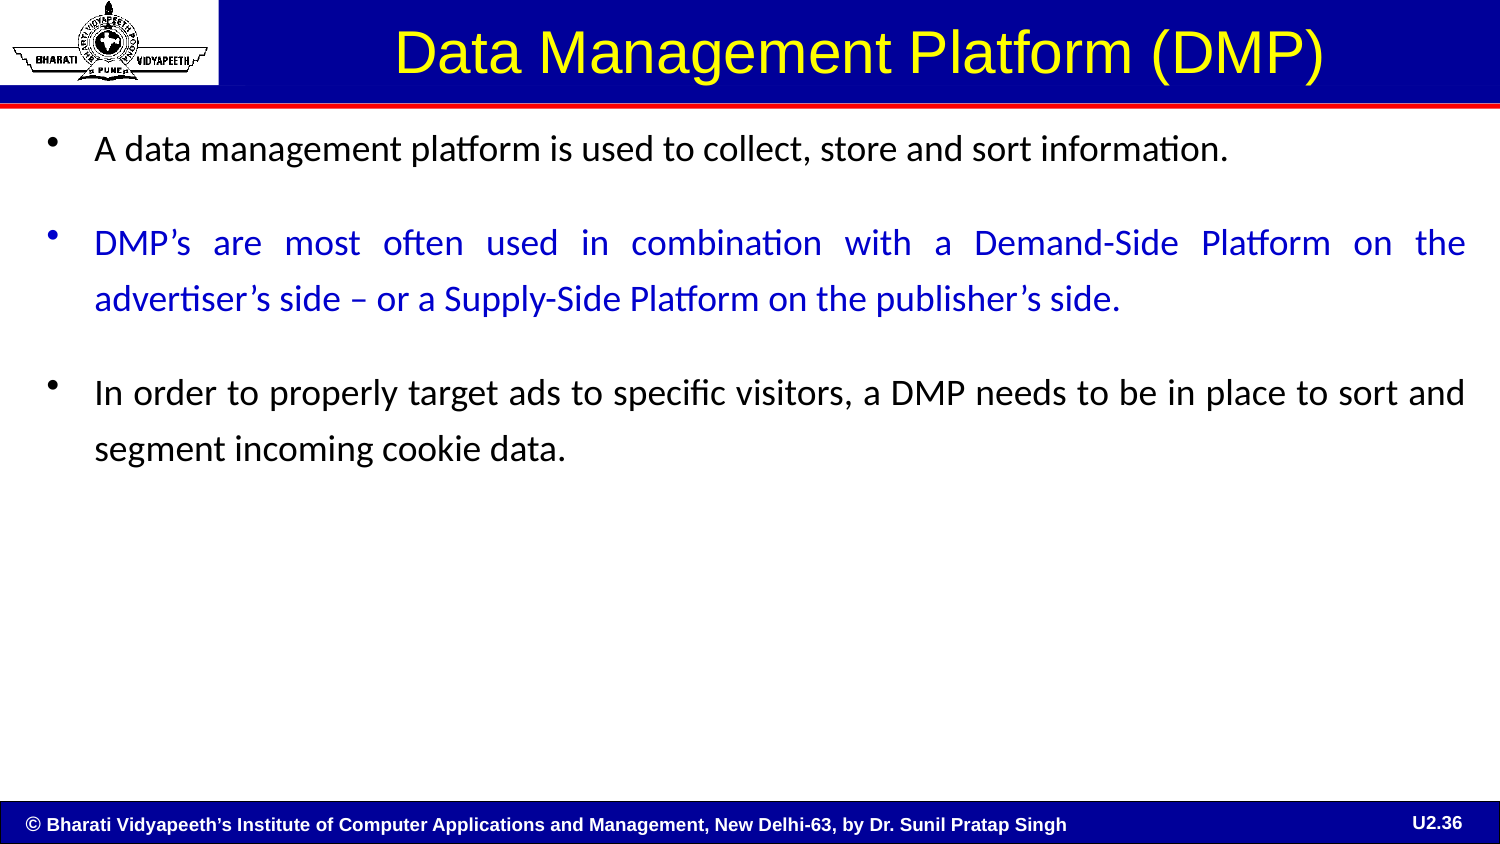

# Data Management Platform (DMP)
A data management platform is used to collect, store and sort information.
DMP’s are most often used in combination with a Demand-Side Platform on the advertiser’s side – or a Supply-Side Platform on the publisher’s side.
In order to properly target ads to specific visitors, a DMP needs to be in place to sort and segment incoming cookie data.